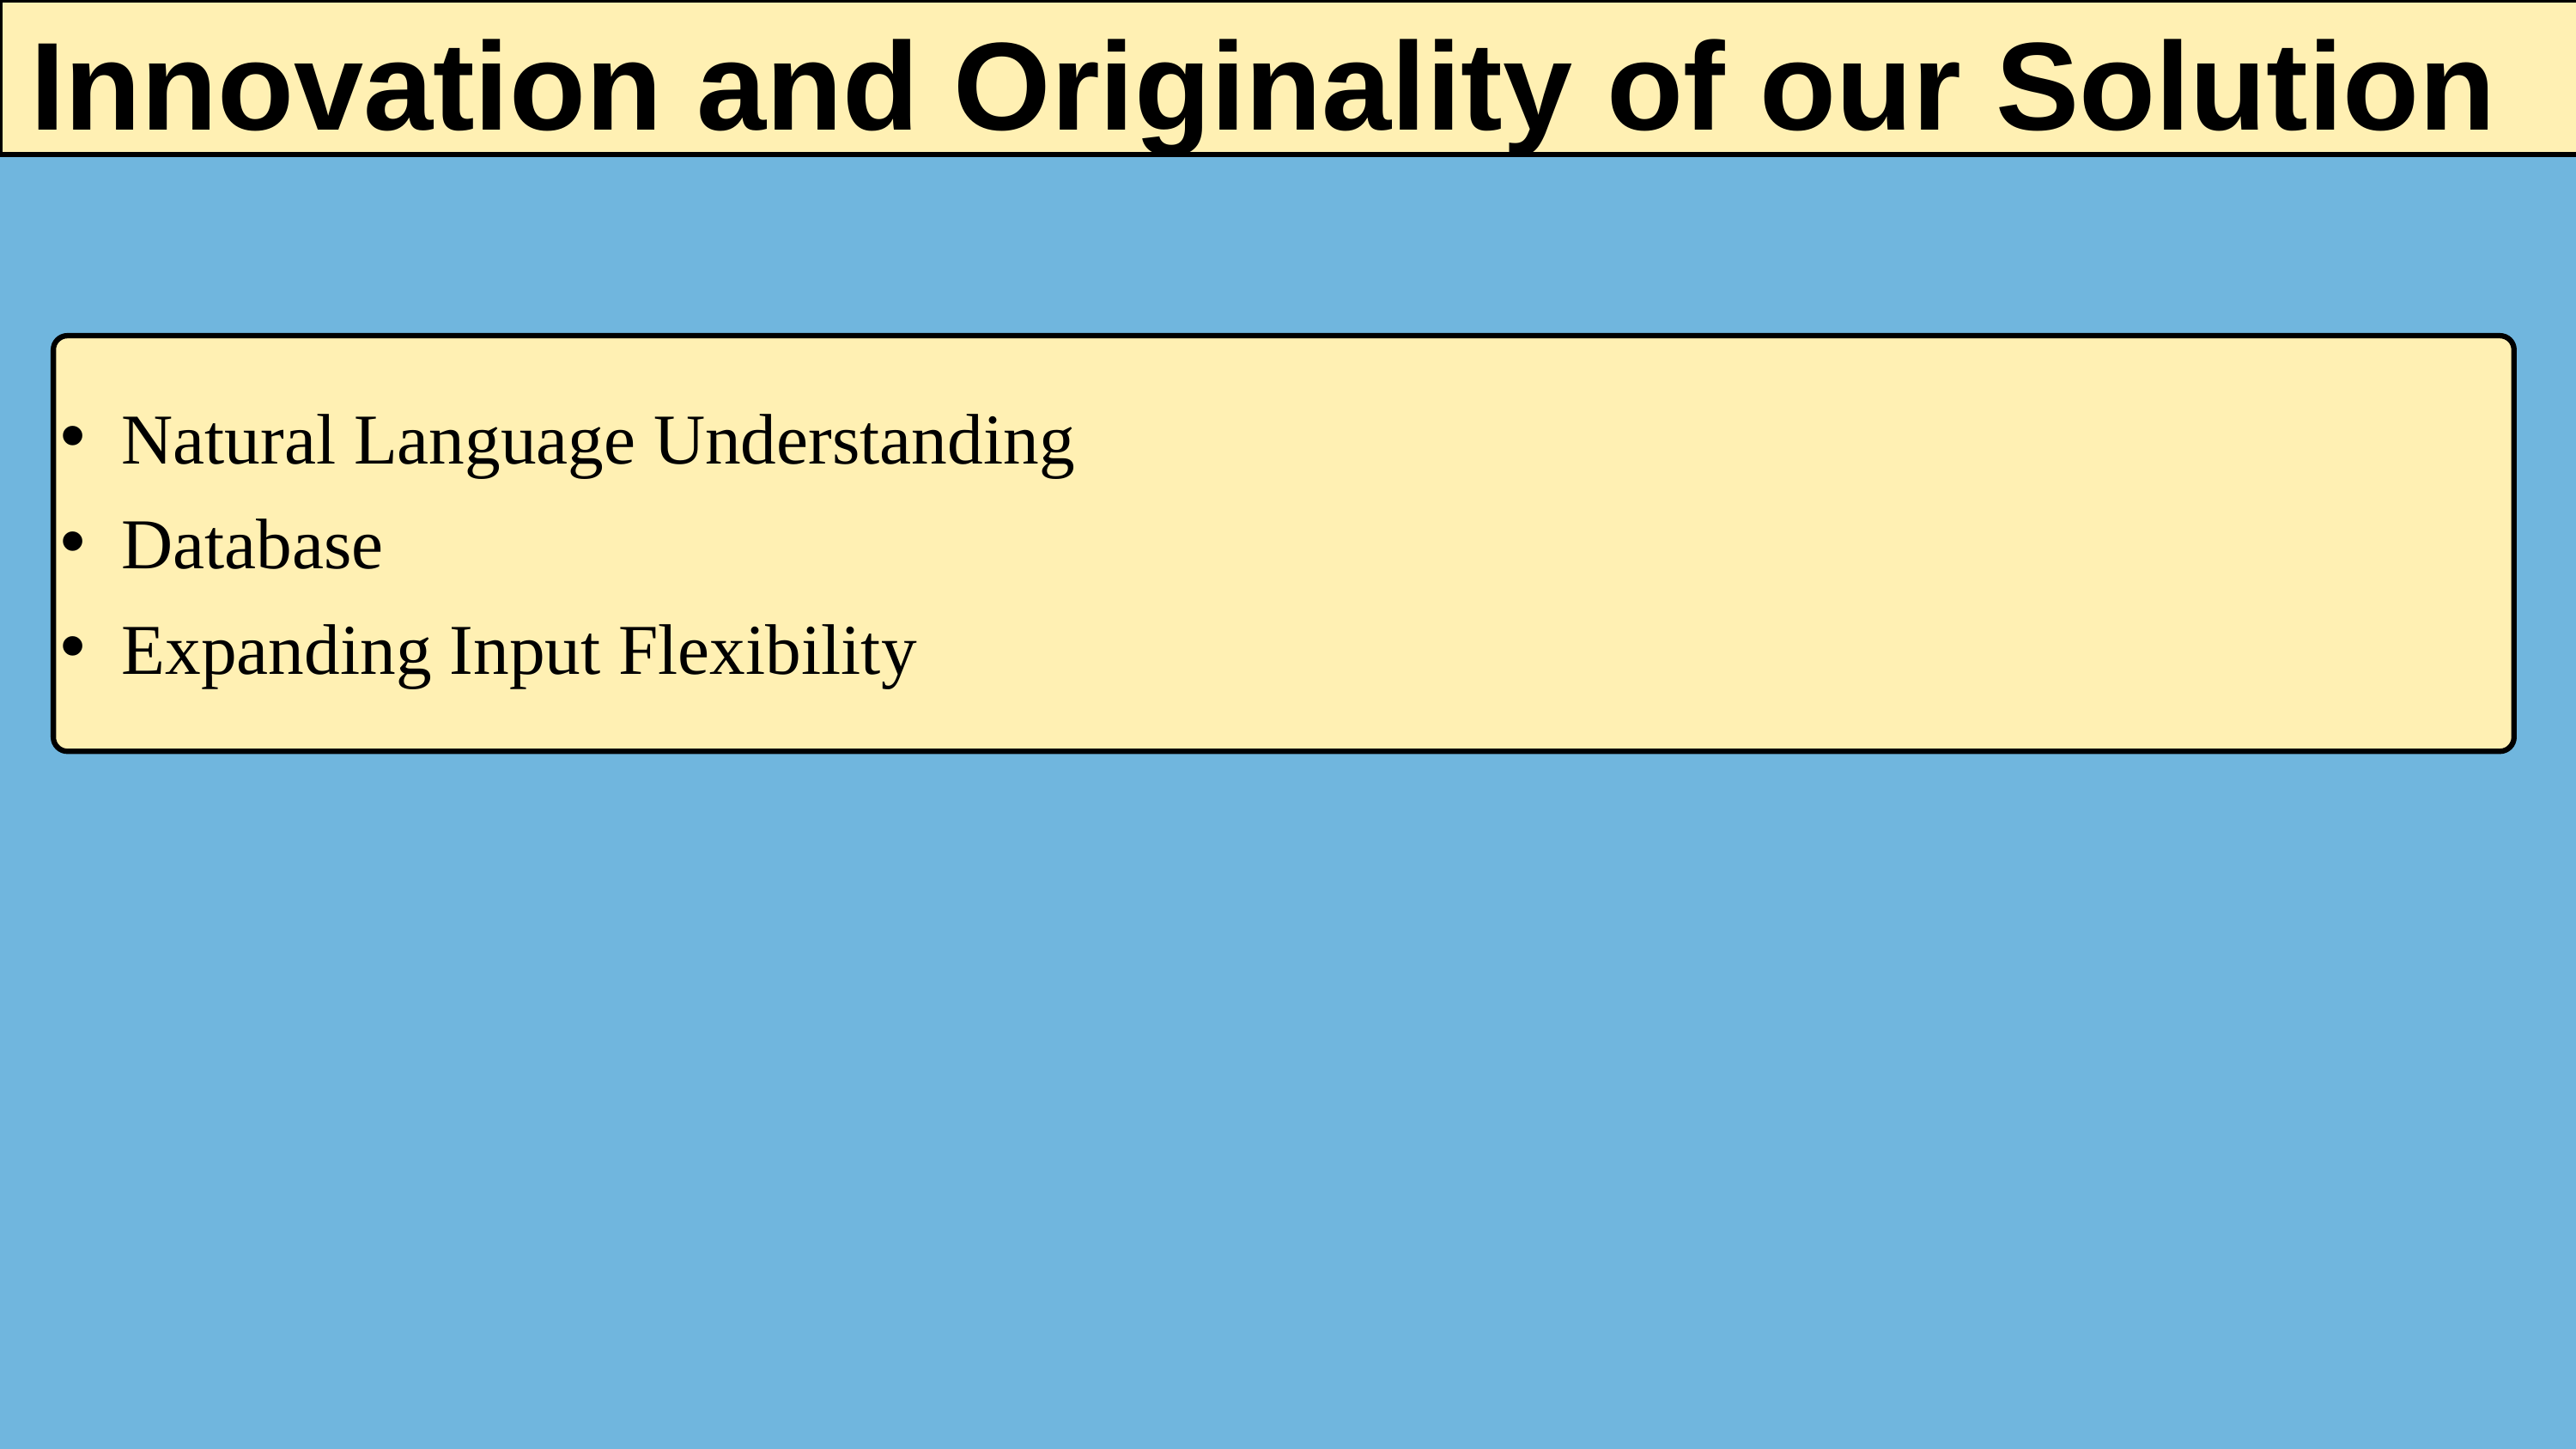

Innovation and Originality of our Solution

Natural Language Understanding
Database
Expanding Input Flexibility